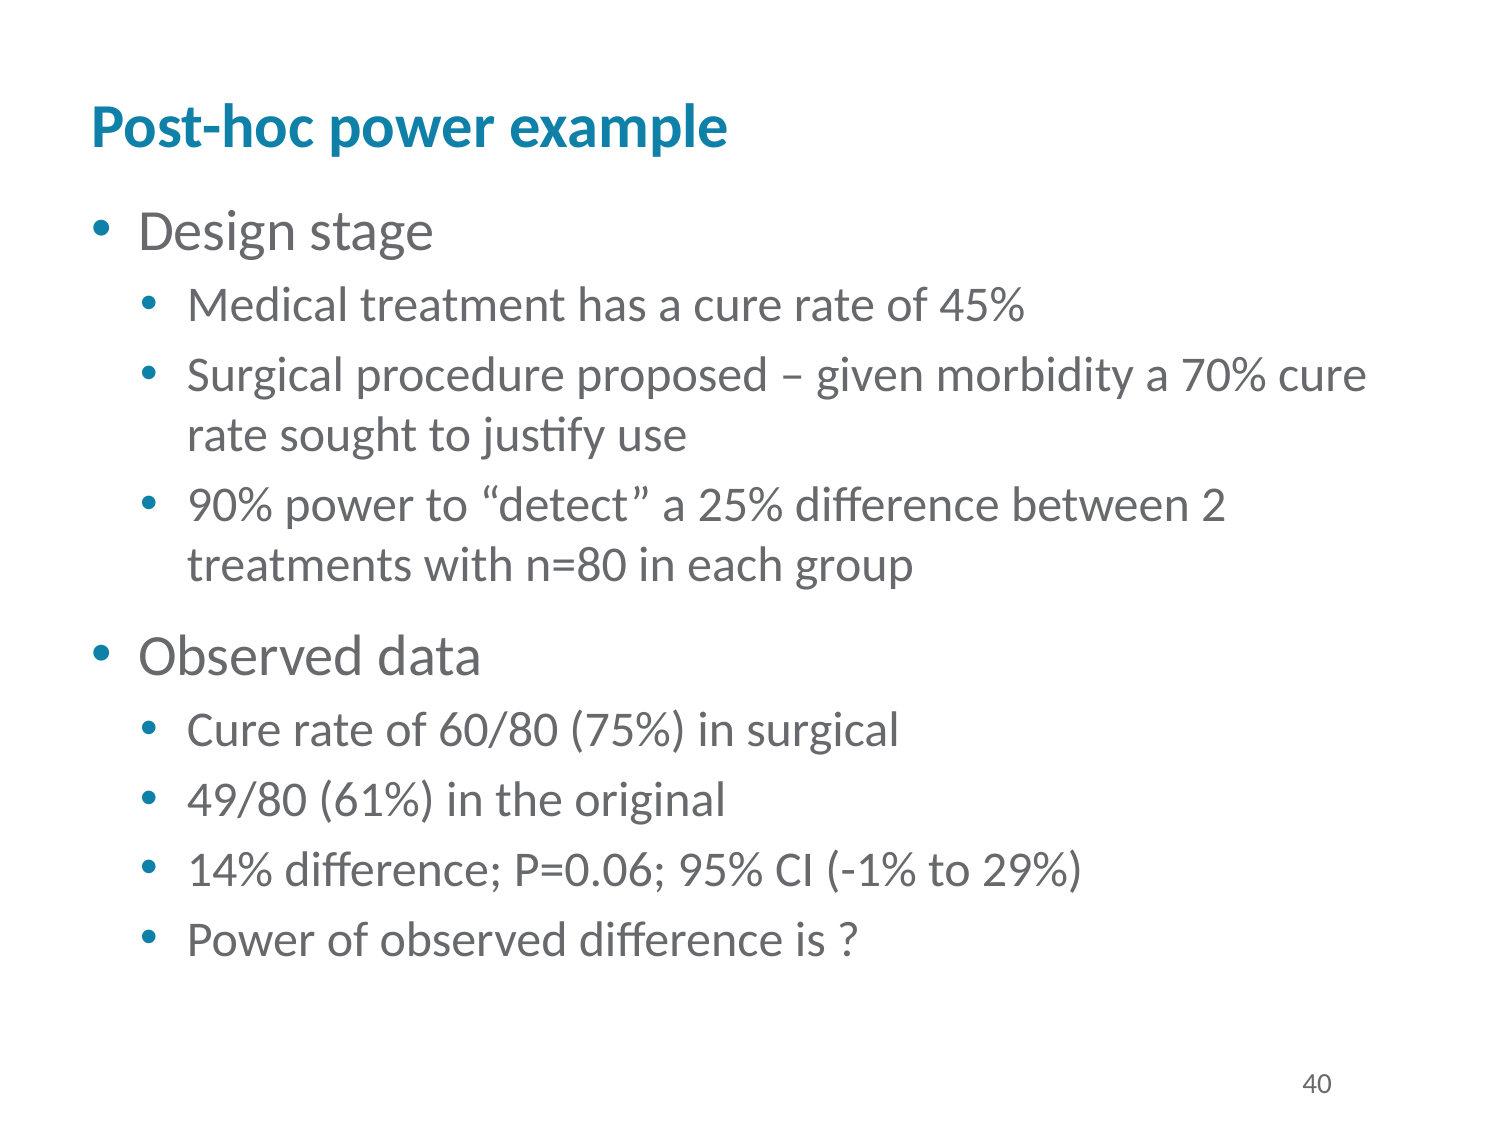

# Post-hoc power example
Design stage
Medical treatment has a cure rate of 45%
Surgical procedure proposed – given morbidity a 70% cure rate sought to justify use
90% power to “detect” a 25% difference between 2 treatments with n=80 in each group
Observed data
Cure rate of 60/80 (75%) in surgical
49/80 (61%) in the original
14% difference; P=0.06; 95% CI (-1% to 29%)
Power of observed difference is ?
40